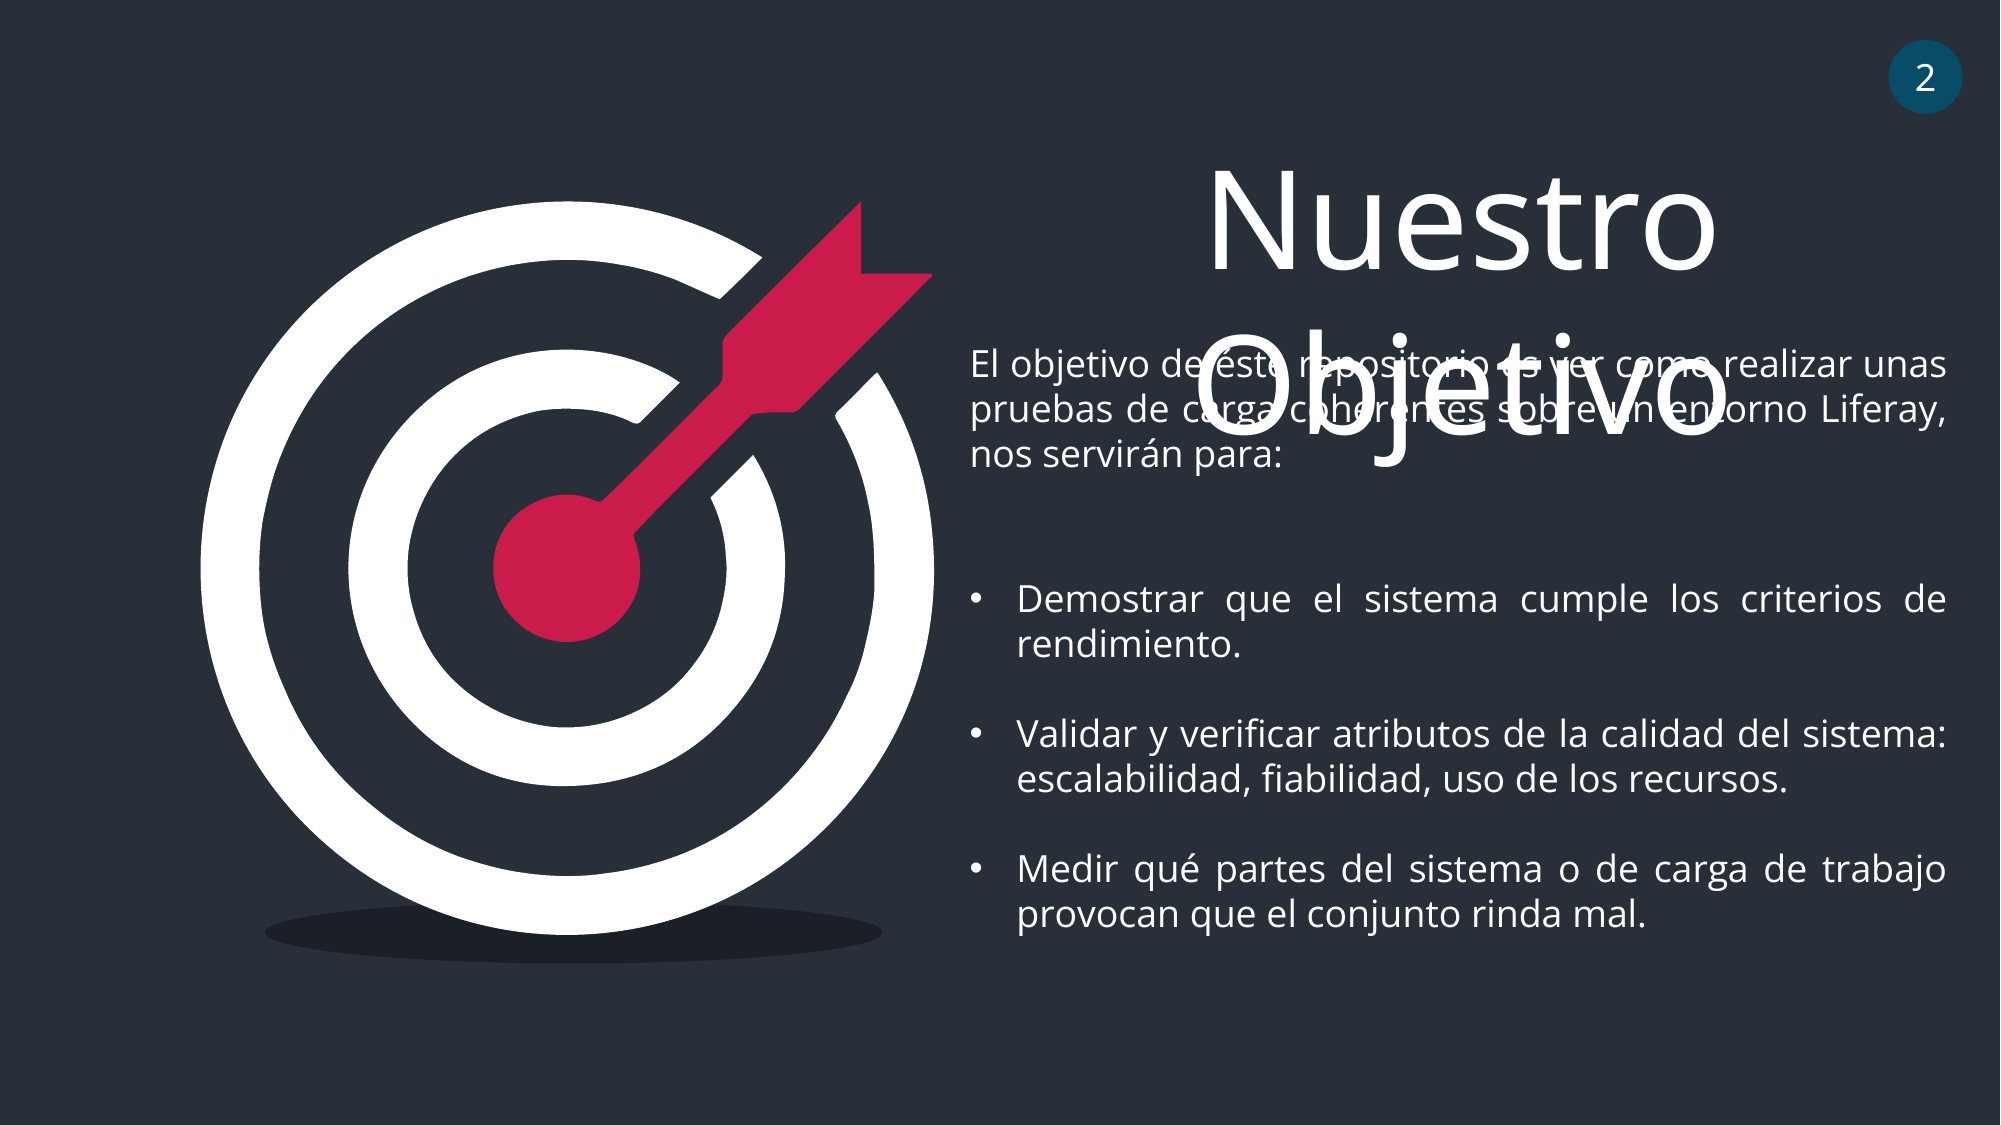

2
Nuestro Objetivo

El objetivo de éste repositorio es ver como realizar unas pruebas de carga coherentes sobre un entorno Liferay, nos servirán para:

Demostrar que el sistema cumple los criterios de rendimiento.

Validar y verificar atributos de la calidad del sistema: escalabilidad, fiabilidad, uso de los recursos.

Medir qué partes del sistema o de carga de trabajo provocan que el conjunto rinda mal.